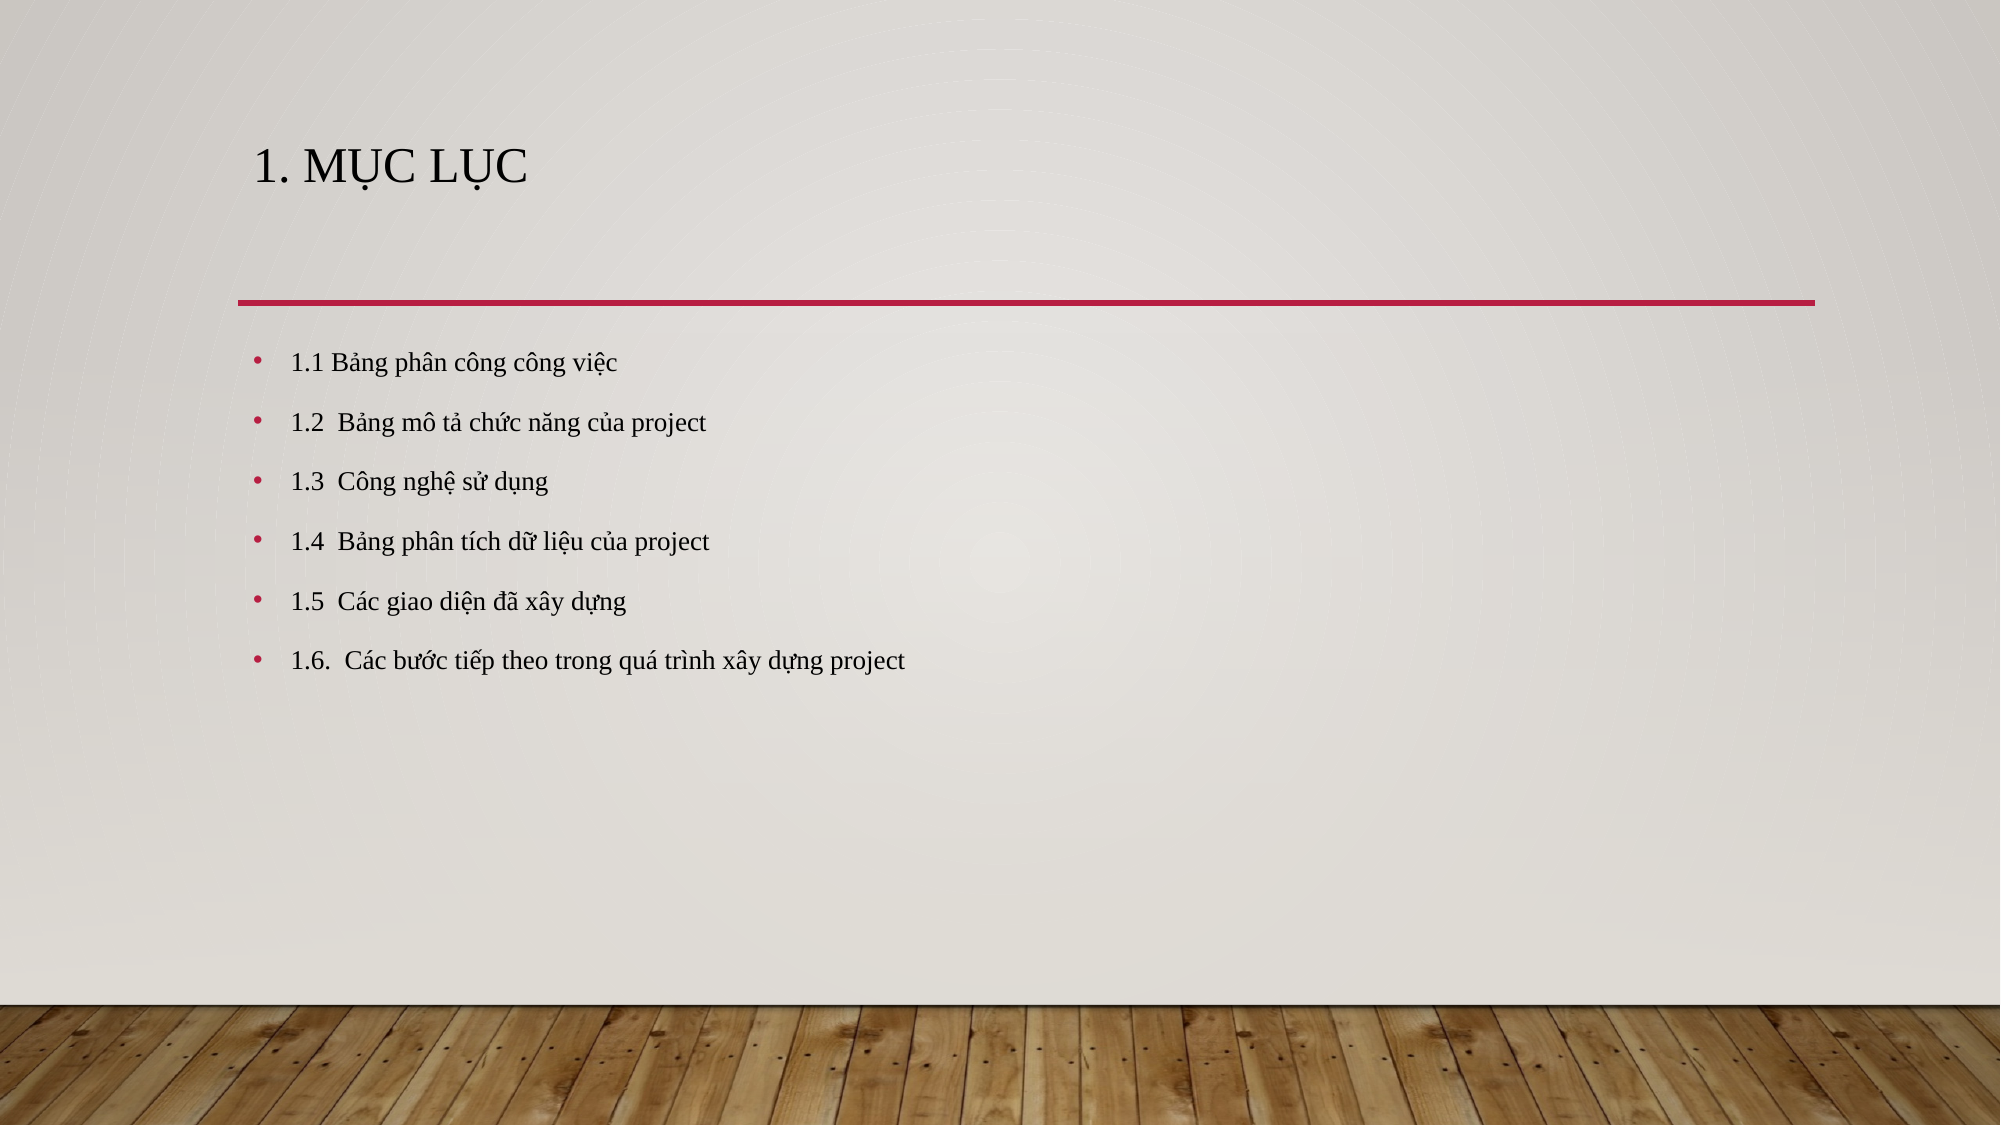

# 1. Mục lục
1.1 Bảng phân công công việc
1.2  Bảng mô tả chức năng của project
1.3  Công nghệ sử dụng
1.4  Bảng phân tích dữ liệu của project
1.5  Các giao diện đã xây dựng
1.6.  Các bước tiếp theo trong quá trình xây dựng project